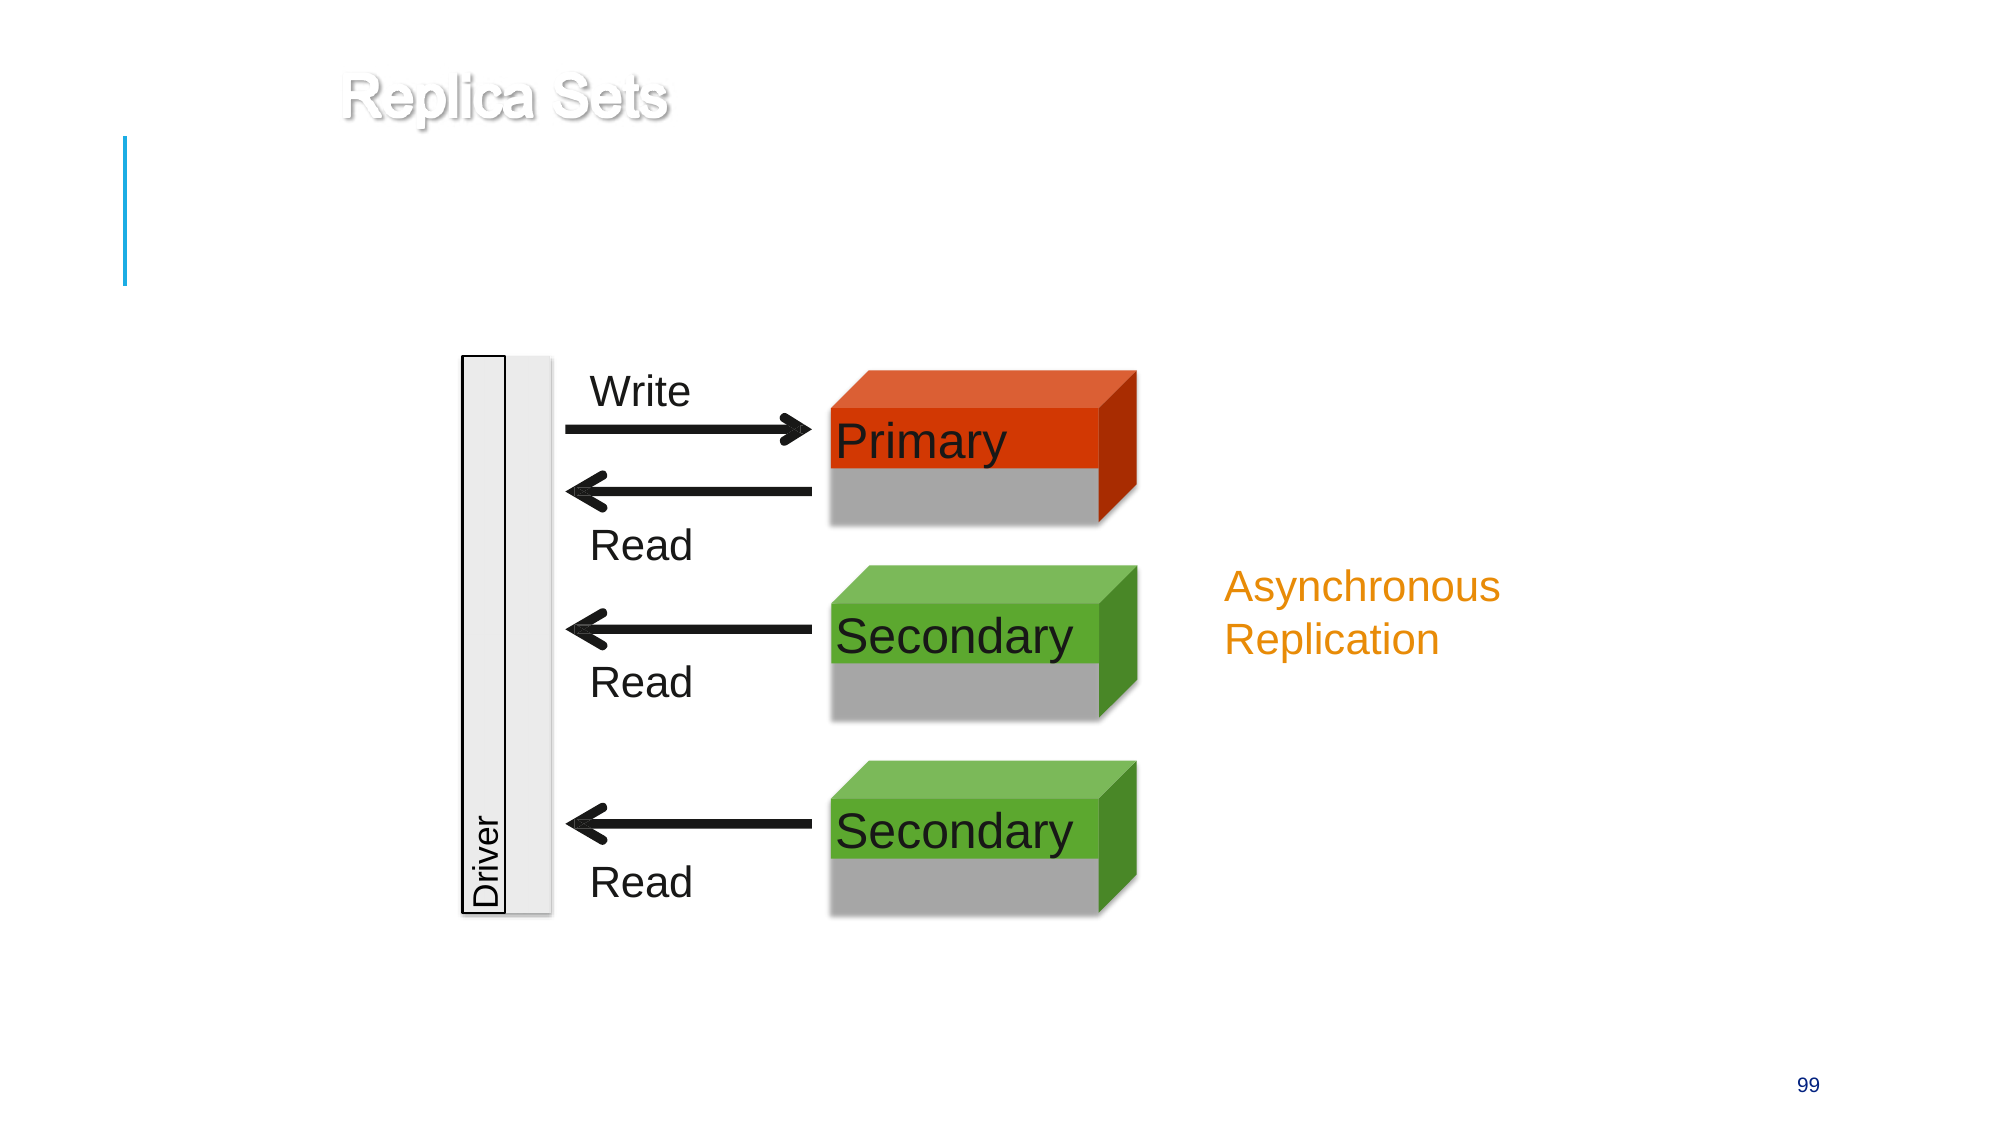

Driver

Write

Primary

Read
Asynchronous Replication

Secondary

Read

Secondary

Read

99